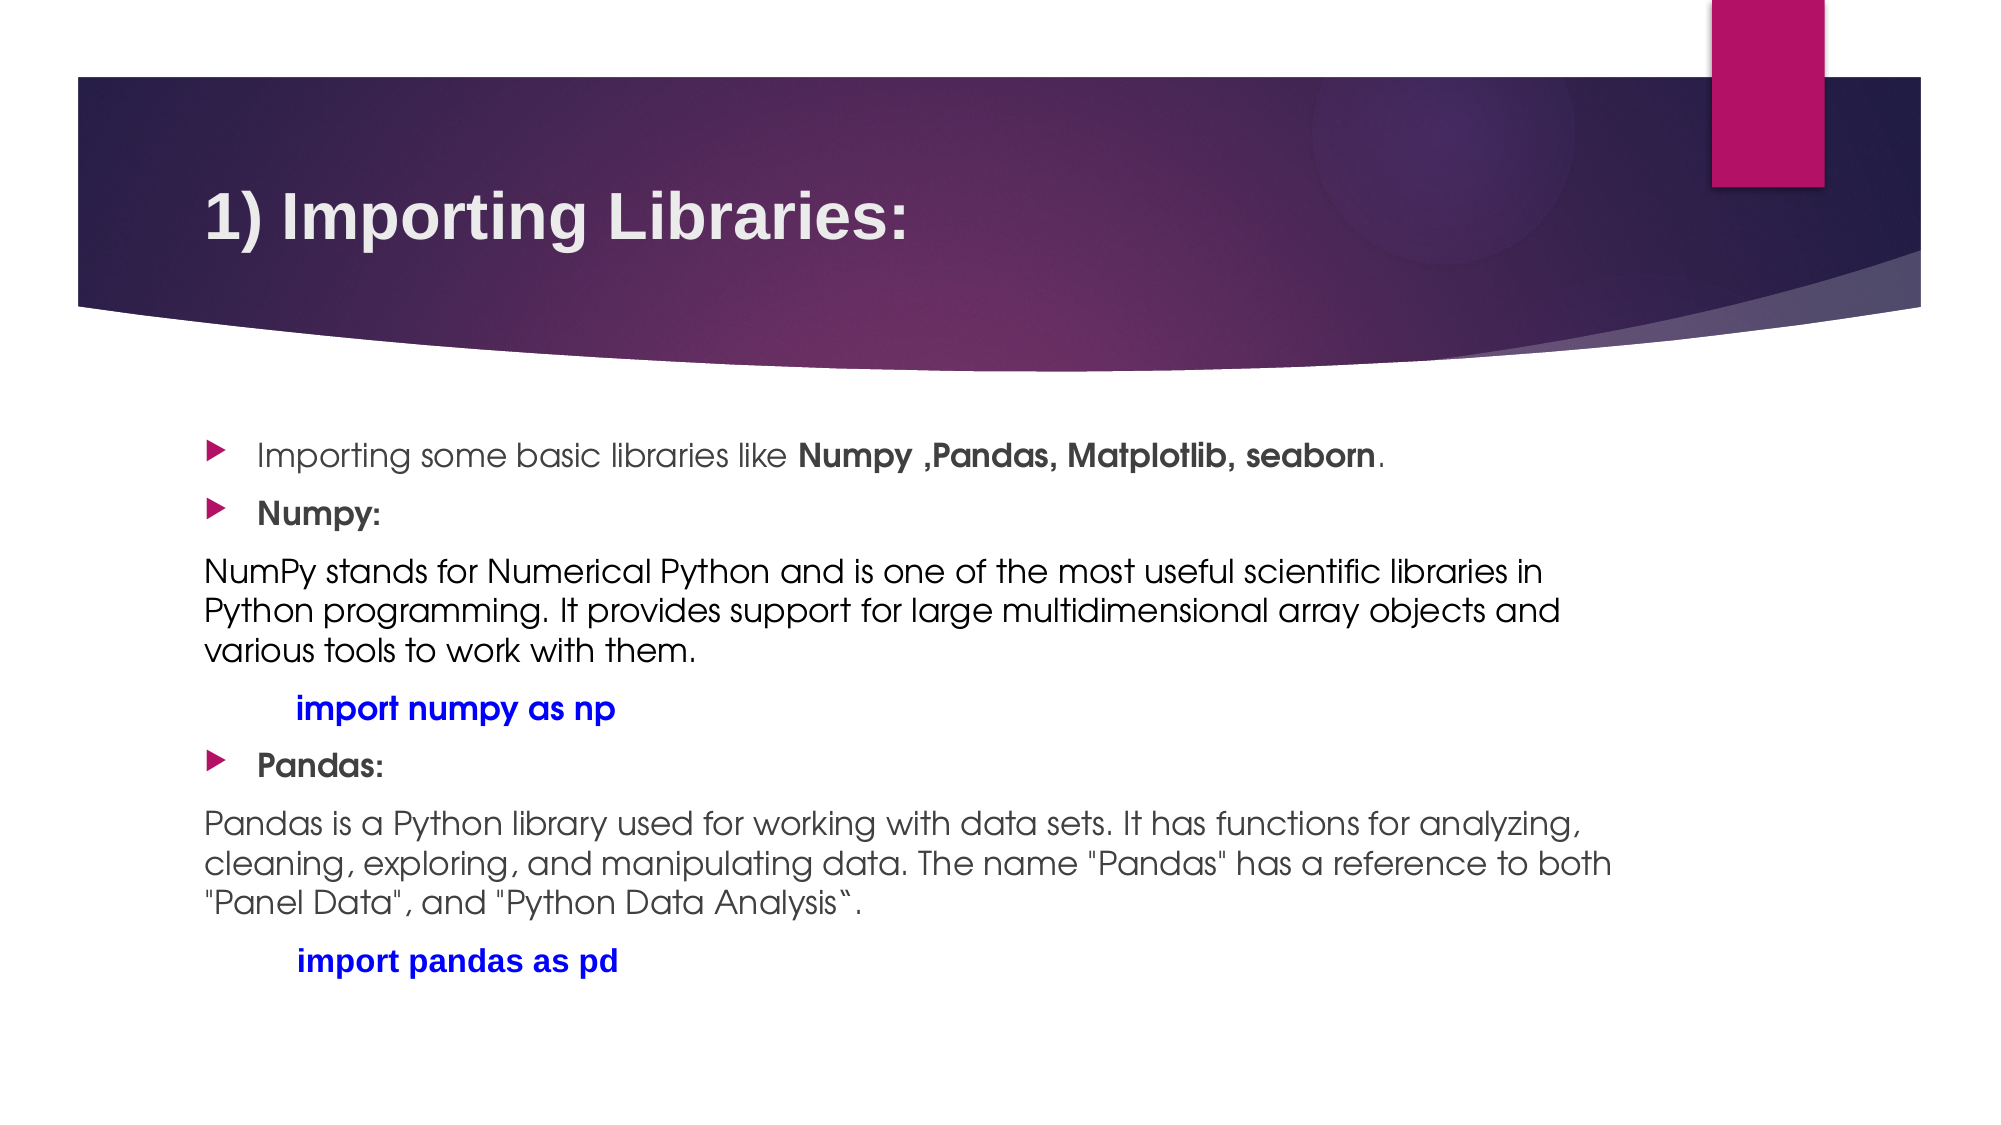

# 1) Importing Libraries:
Importing some basic libraries like Numpy ,Pandas, Matplotlib, seaborn.
Numpy:
NumPy stands for Numerical Python and is one of the most useful scientific libraries in Python programming. It provides support for large multidimensional array objects and various tools to work with them.
          import numpy as np
Pandas:
Pandas is a Python library used for working with data sets. It has functions for analyzing, cleaning, exploring, and manipulating data. The name "Pandas" has a reference to both "Panel Data", and "Python Data Analysis“.
          import pandas as pd